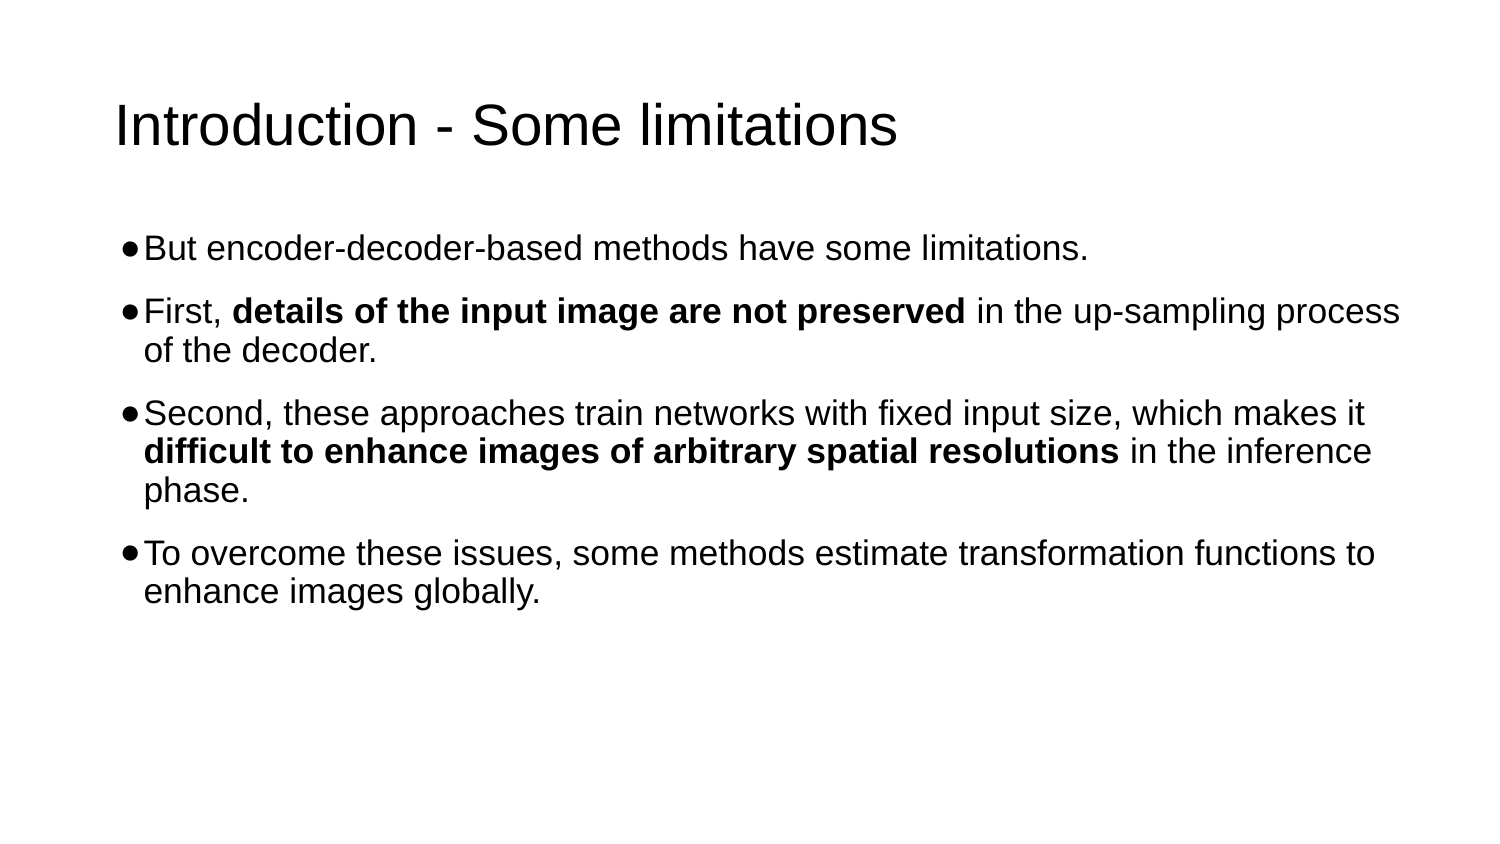

# Introduction - Some limitations
But encoder-decoder-based methods have some limitations.
First, details of the input image are not preserved in the up-sampling process of the decoder.
Second, these approaches train networks with fixed input size, which makes it difficult to enhance images of arbitrary spatial resolutions in the inference phase.
To overcome these issues, some methods estimate transformation functions to enhance images globally.